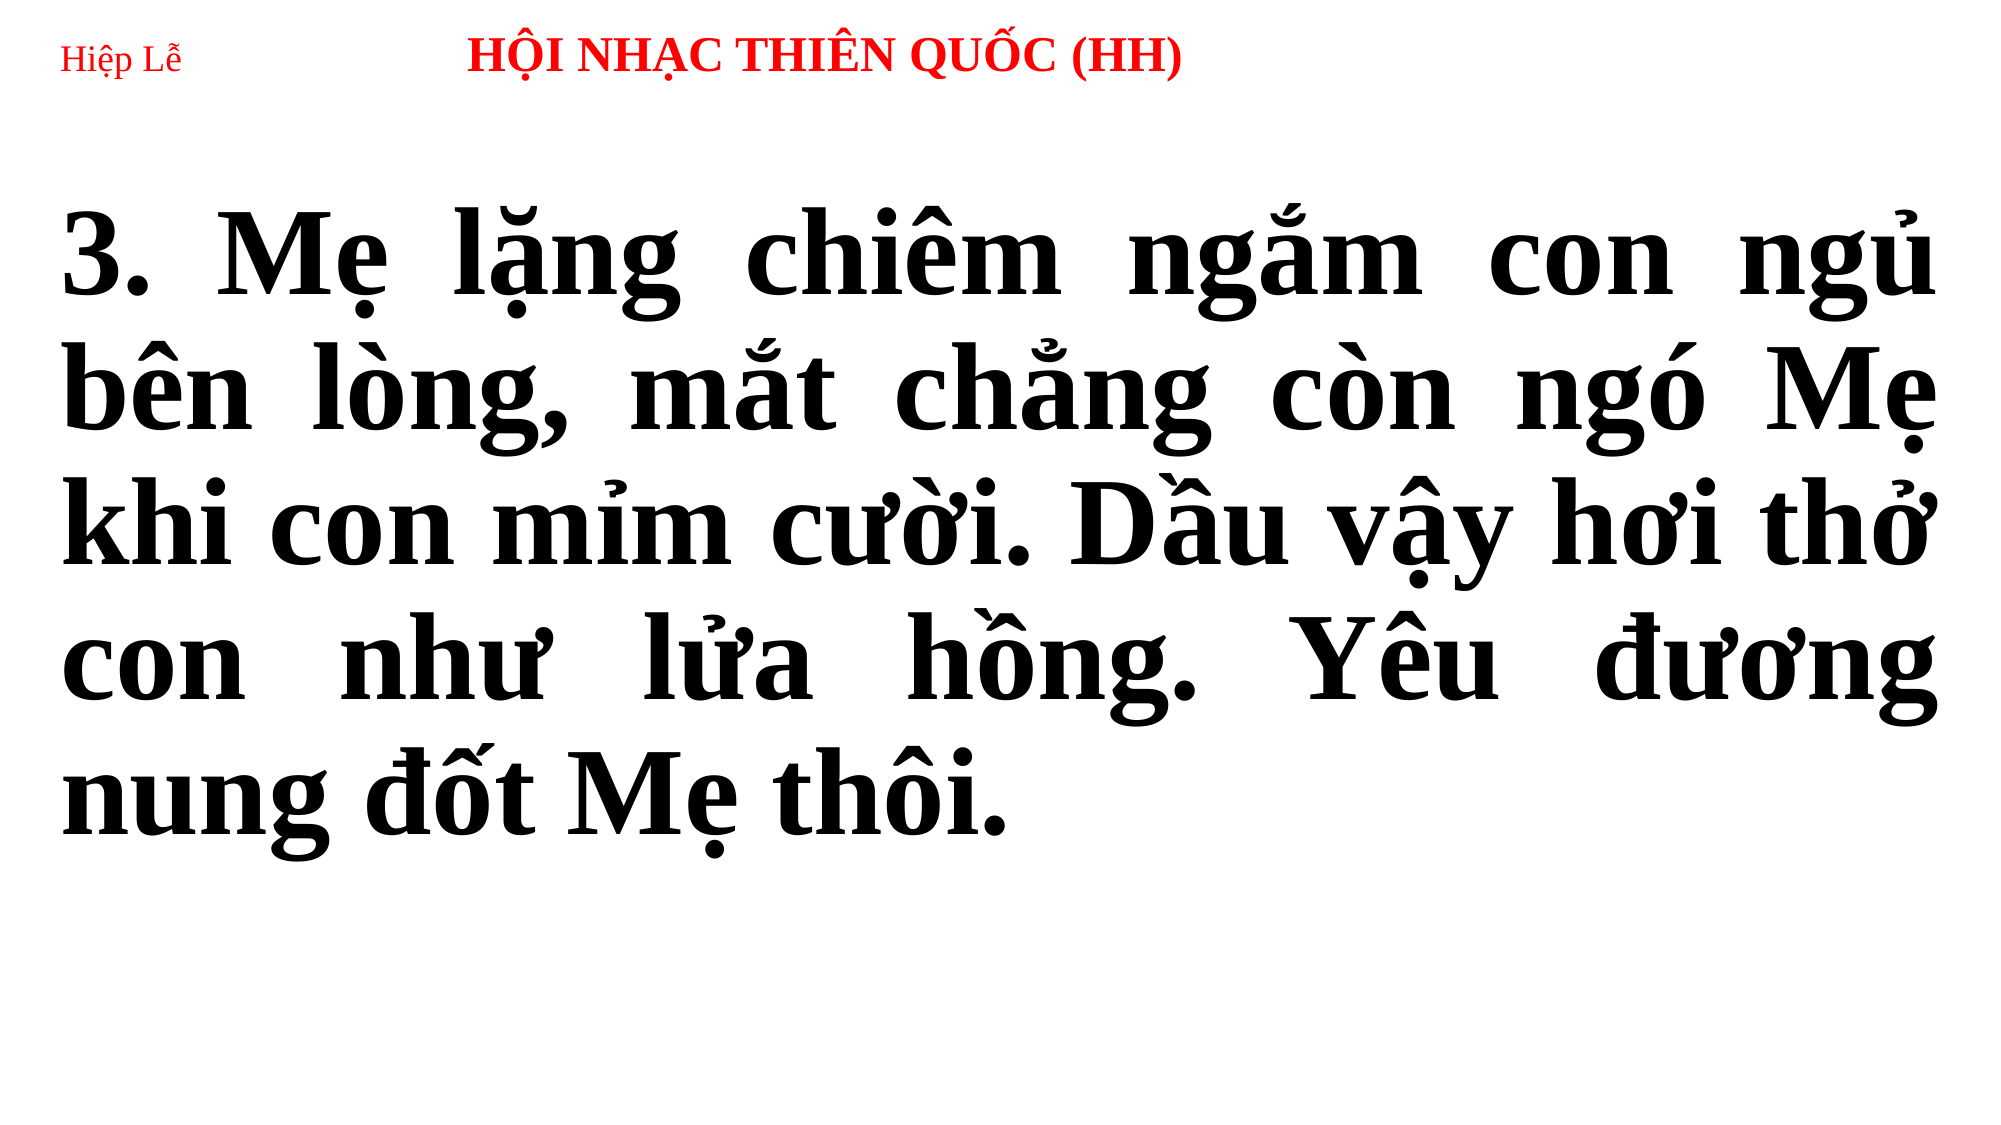

# Hiệp Lễ                              HỘI NHẠC THIÊN QUỐC (HH)
3. Mẹ lặng chiêm ngắm con ngủ bên lòng, mắt chẳng còn ngó Mẹ khi con mỉm cười. Dầu vậy hơi thở con như lửa hồng. Yêu đương nung đốt Mẹ thôi.